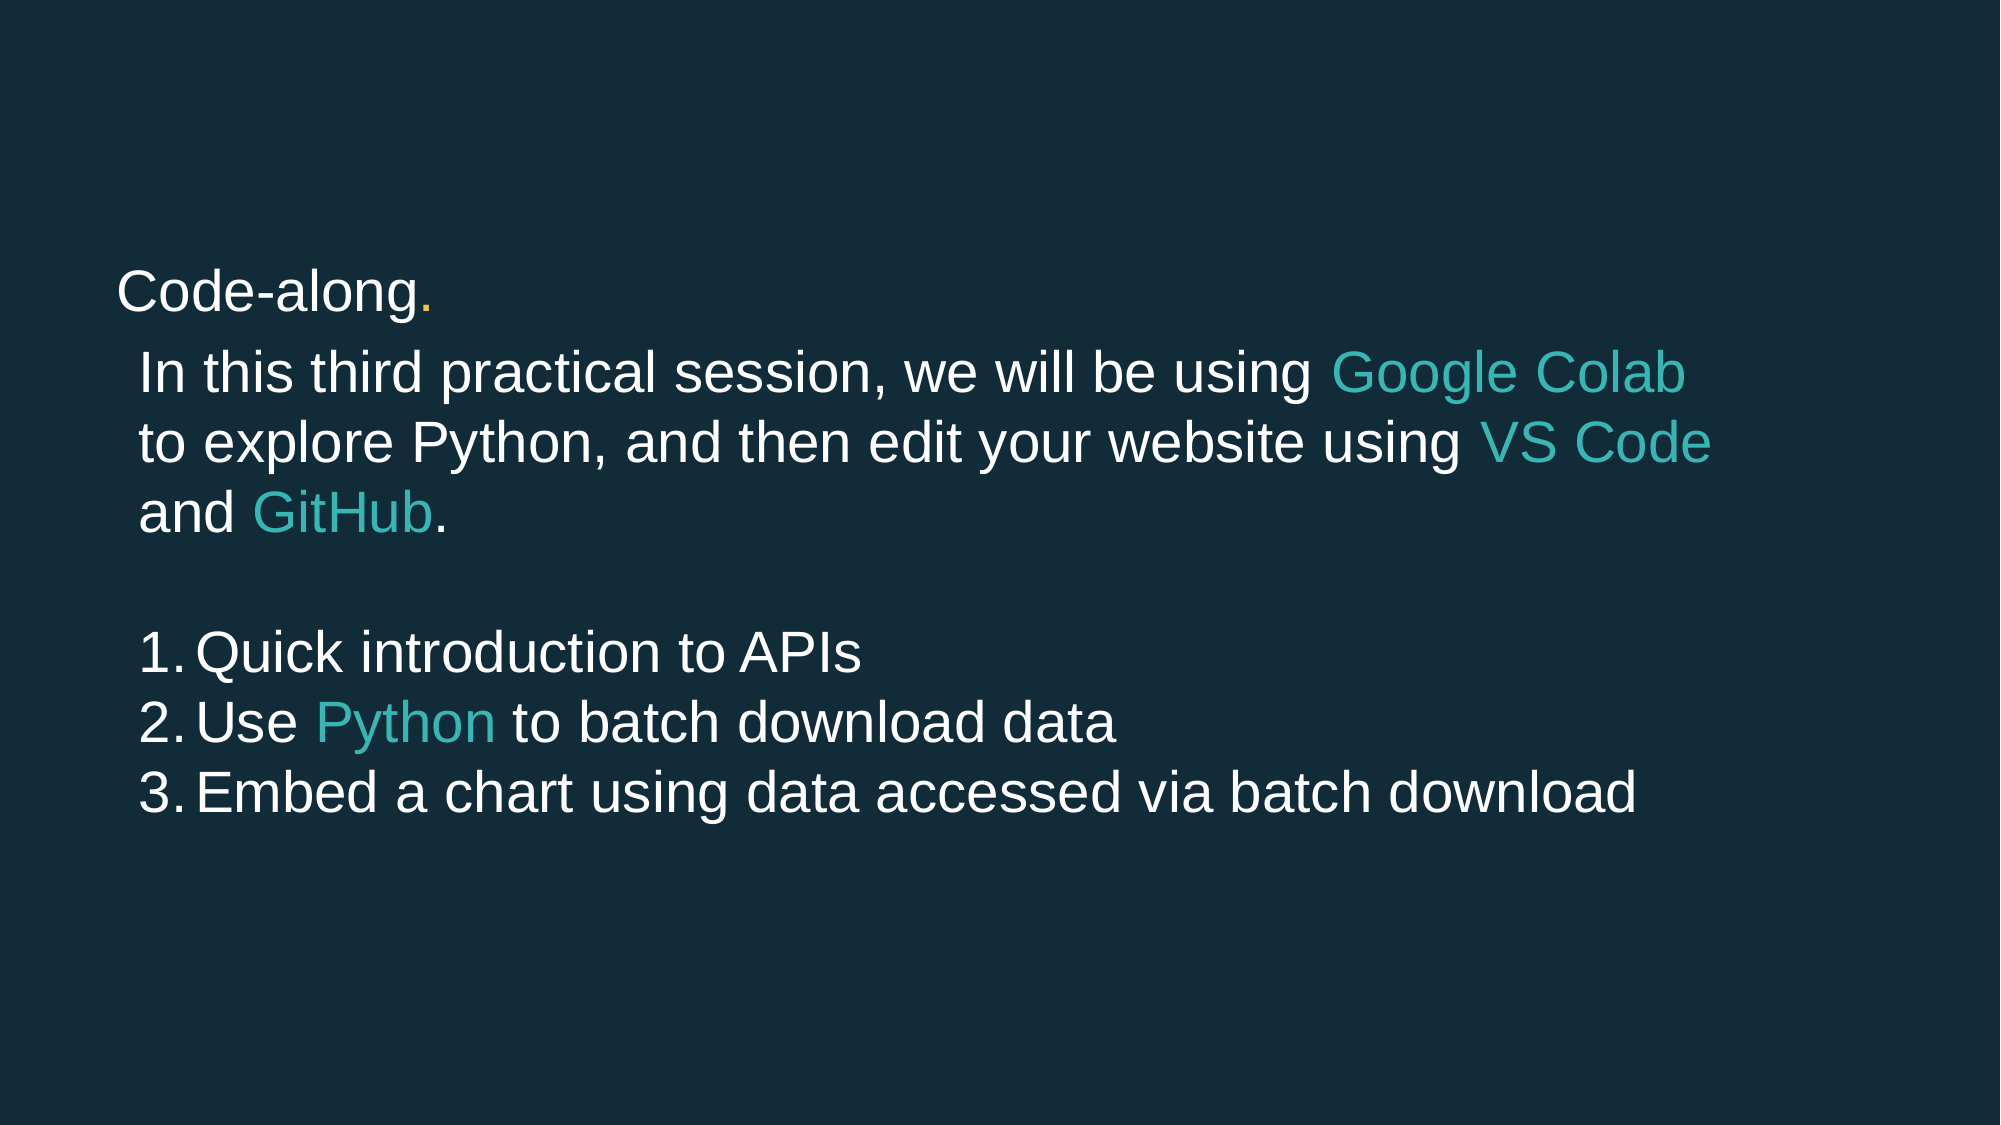

# Code-along.
In this third practical session, we will be using Google Colab to explore Python, and then edit your website using VS Code and GitHub.

Quick introduction to APIs
Use Python to batch download data
Embed a chart using data accessed via batch download